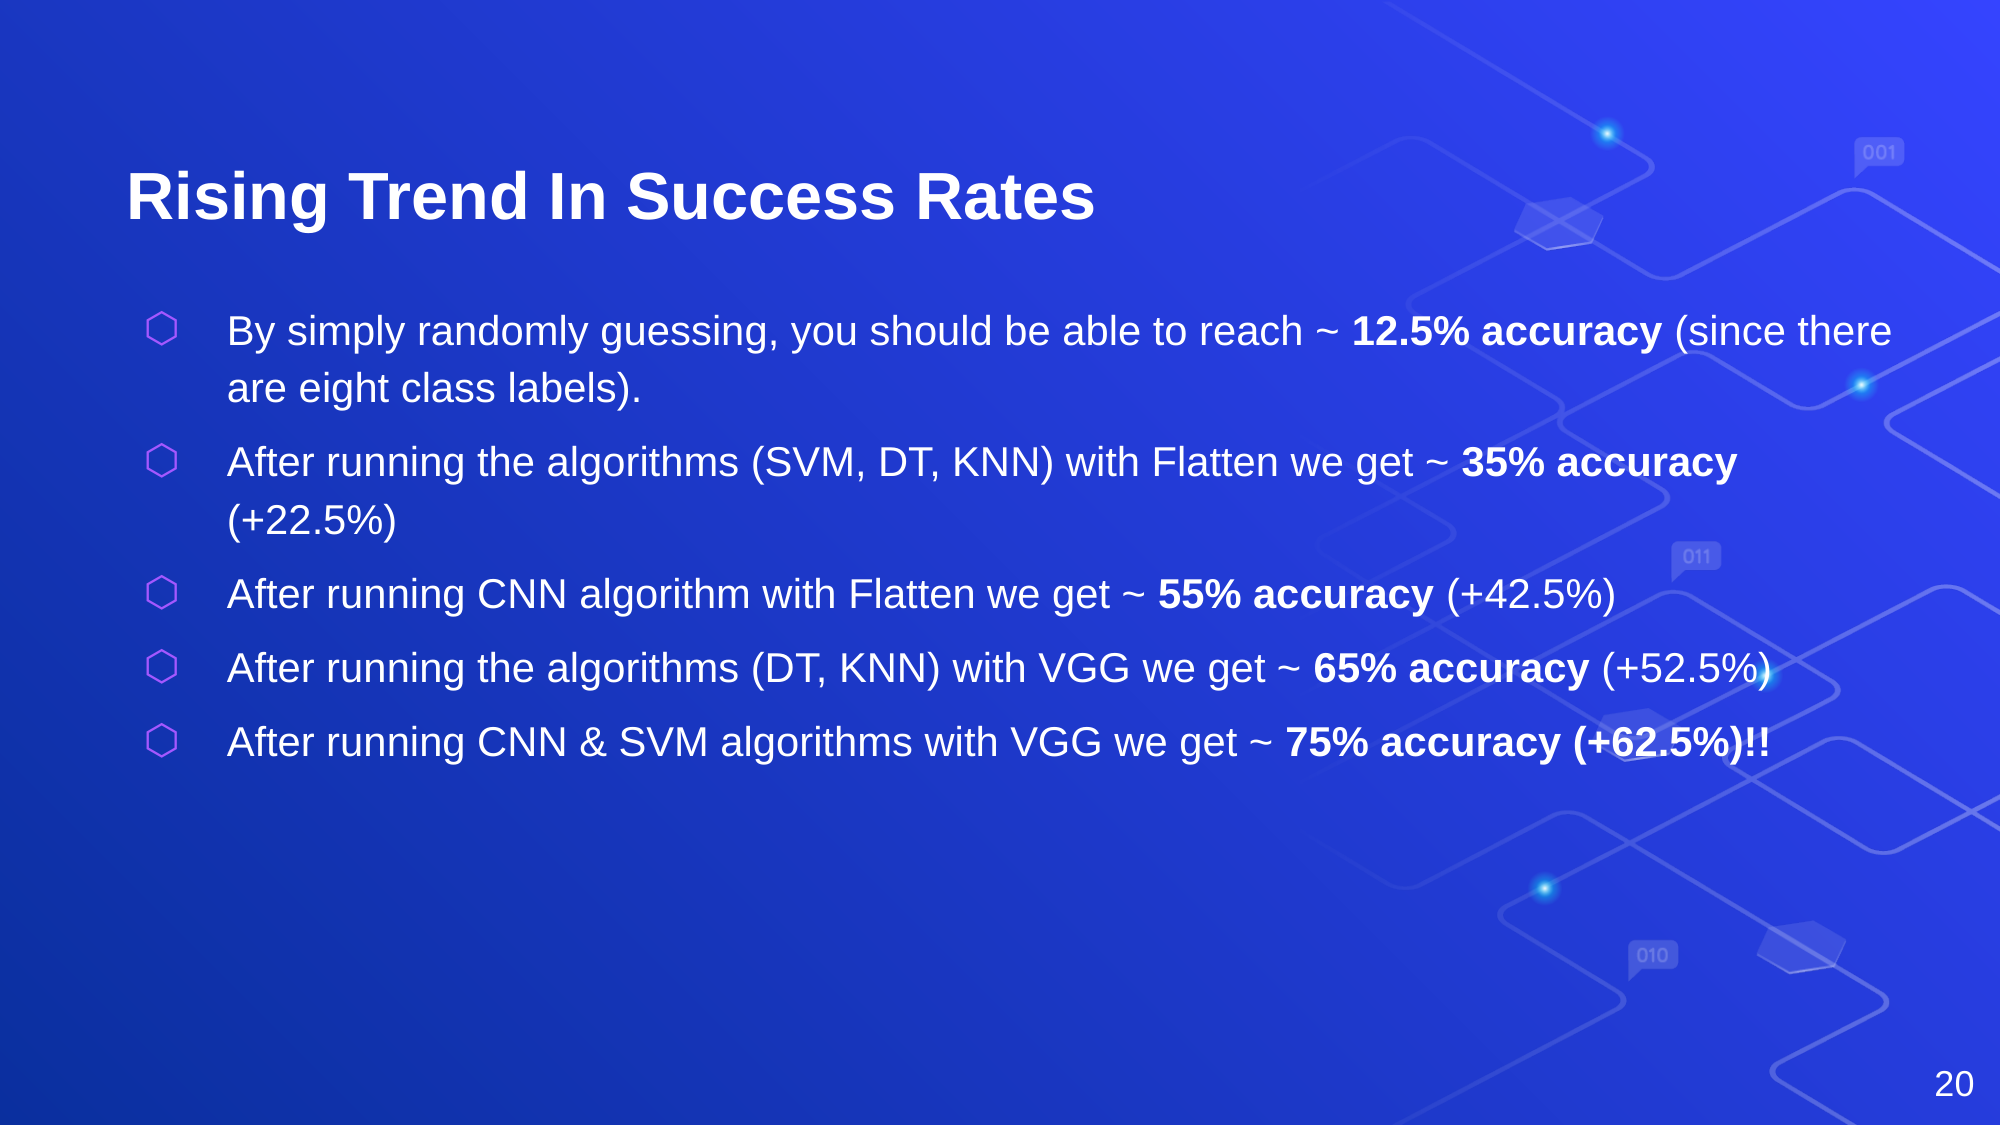

# Rising Trend In Success Rates
By simply randomly guessing, you should be able to reach ~ 12.5% accuracy (since there are eight class labels).
After running the algorithms (SVM, DT, KNN) with Flatten we get ~ 35% accuracy (+22.5%)
After running CNN algorithm with Flatten we get ~ 55% accuracy (+42.5%)
After running the algorithms (DT, KNN) with VGG we get ~ 65% accuracy (+52.5%)
After running CNN & SVM algorithms with VGG we get ~ 75% accuracy (+62.5%)!!
20